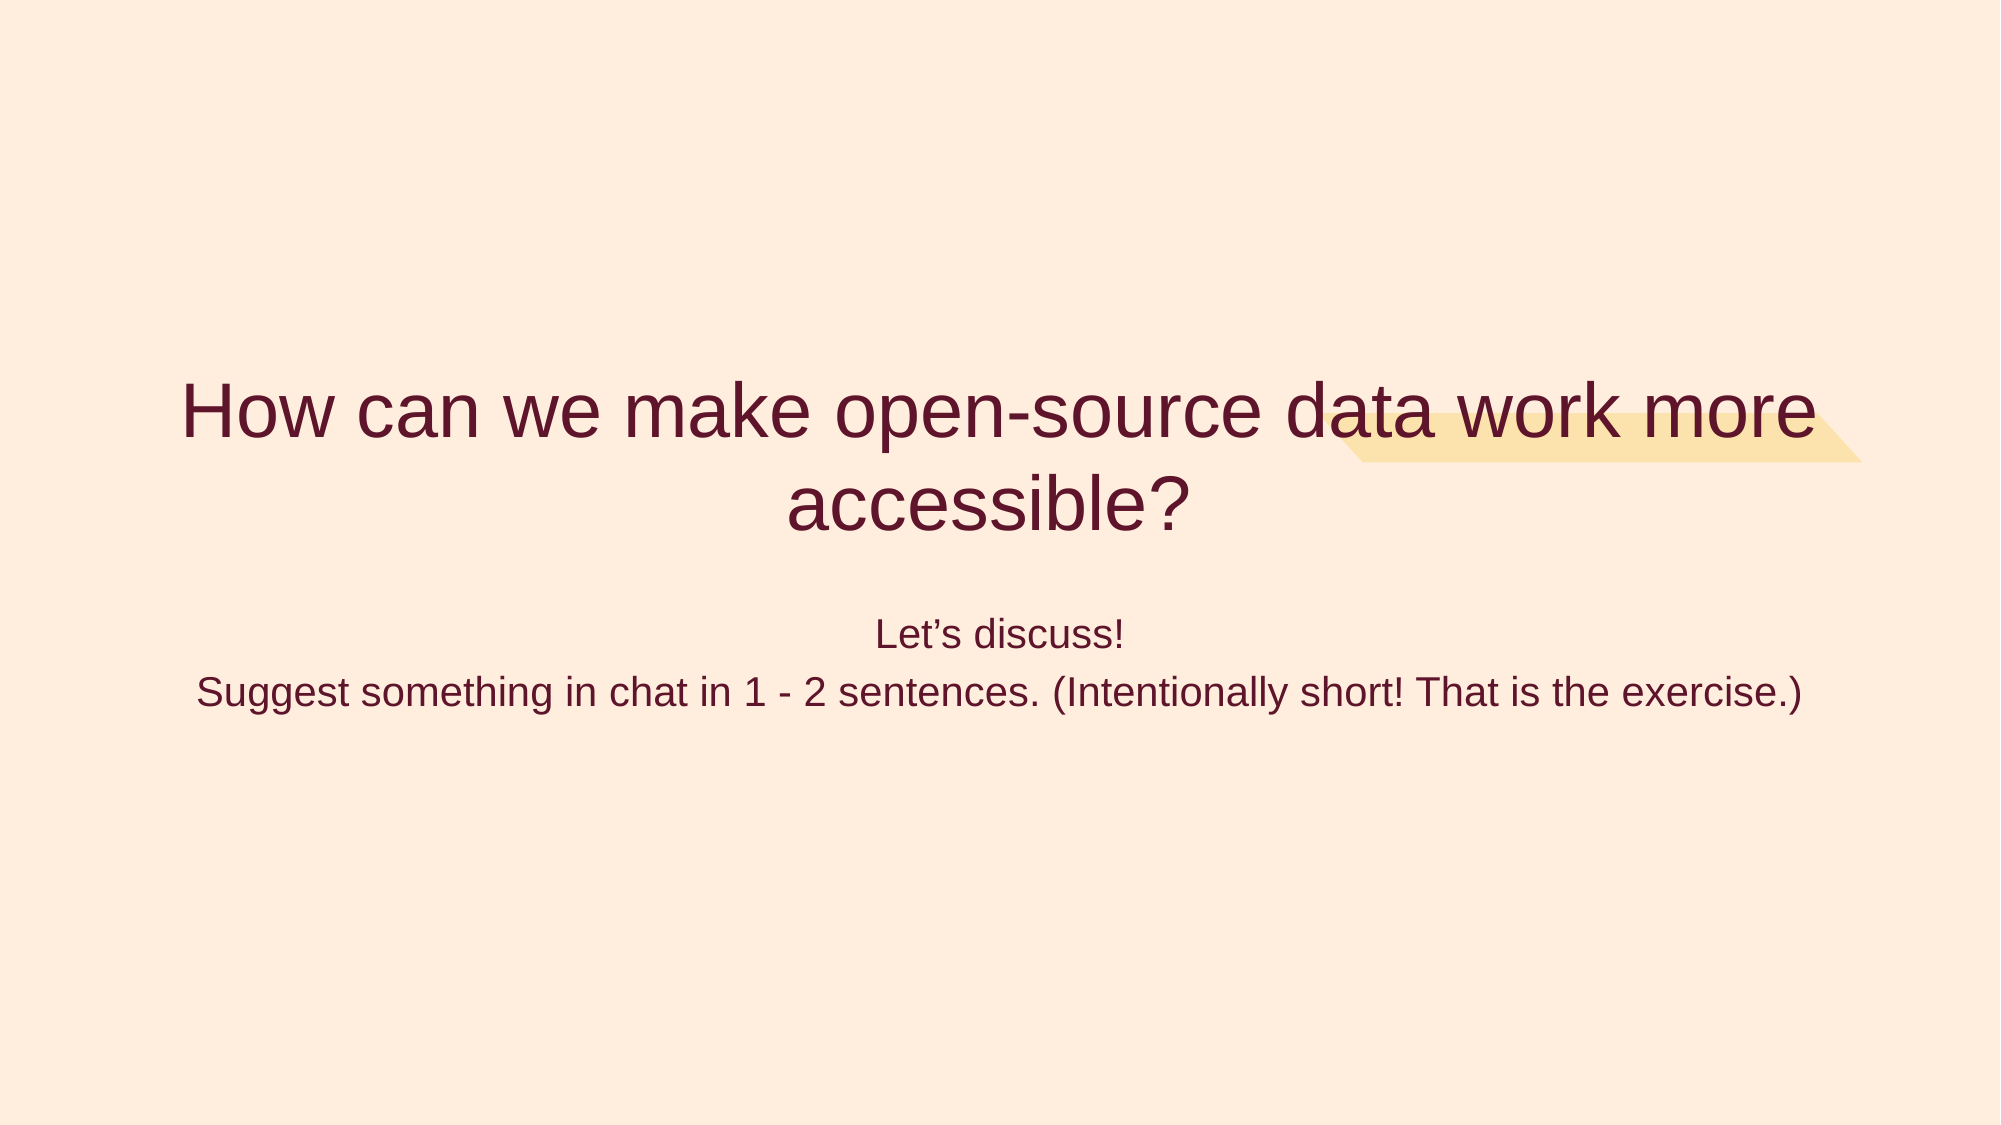

# How can we make open-source data work more accessible?

Let’s discuss!
Suggest something in chat in 1 - 2 sentences. (Intentionally short! That is the exercise.)